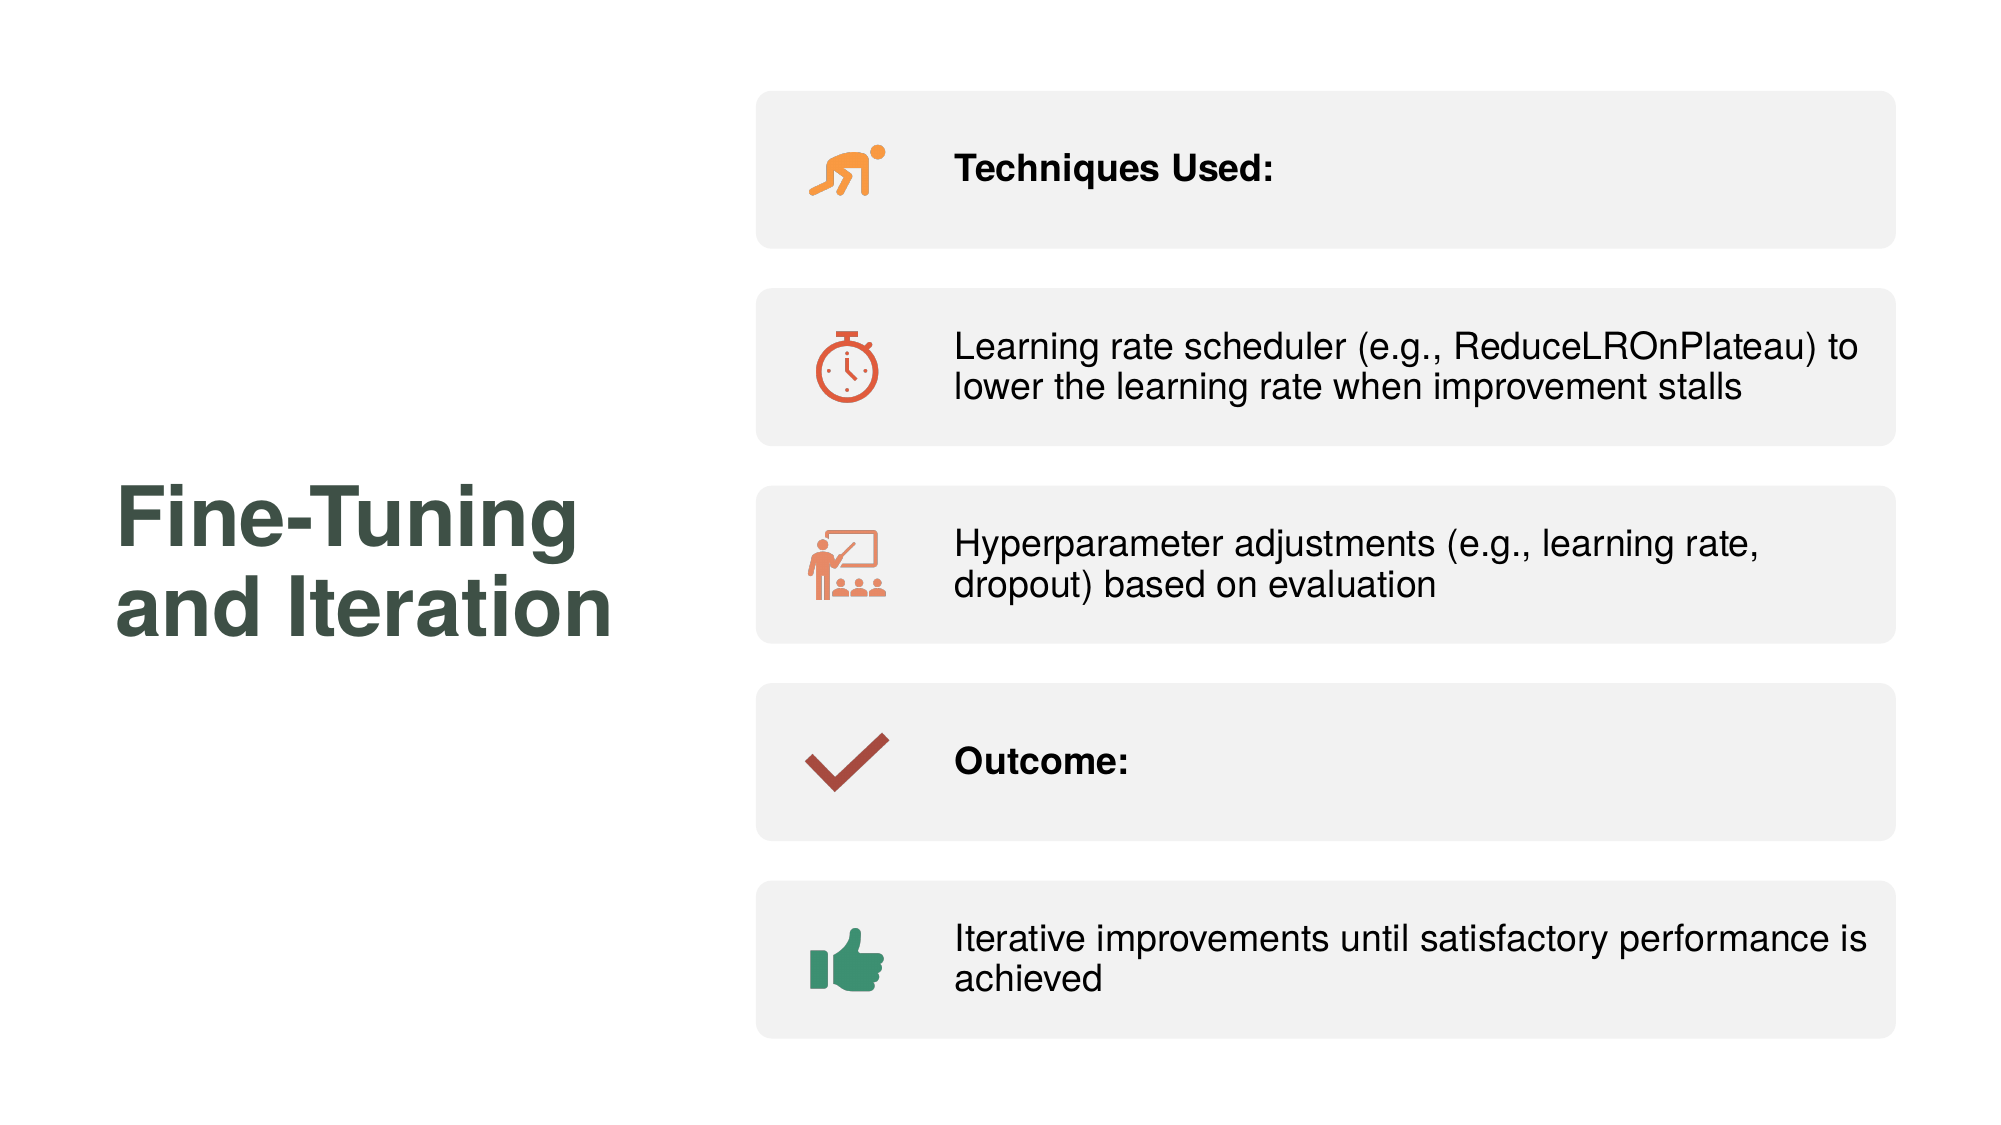

# Fine-Tuning and Iteration
Techniques Used:
Learning rate scheduler (e.g., ReduceLROnPlateau) to lower the learning rate when improvement stalls
Hyperparameter adjustments (e.g., learning rate, dropout) based on evaluation
Outcome:
Iterative improvements until satisfactory performance is achieved